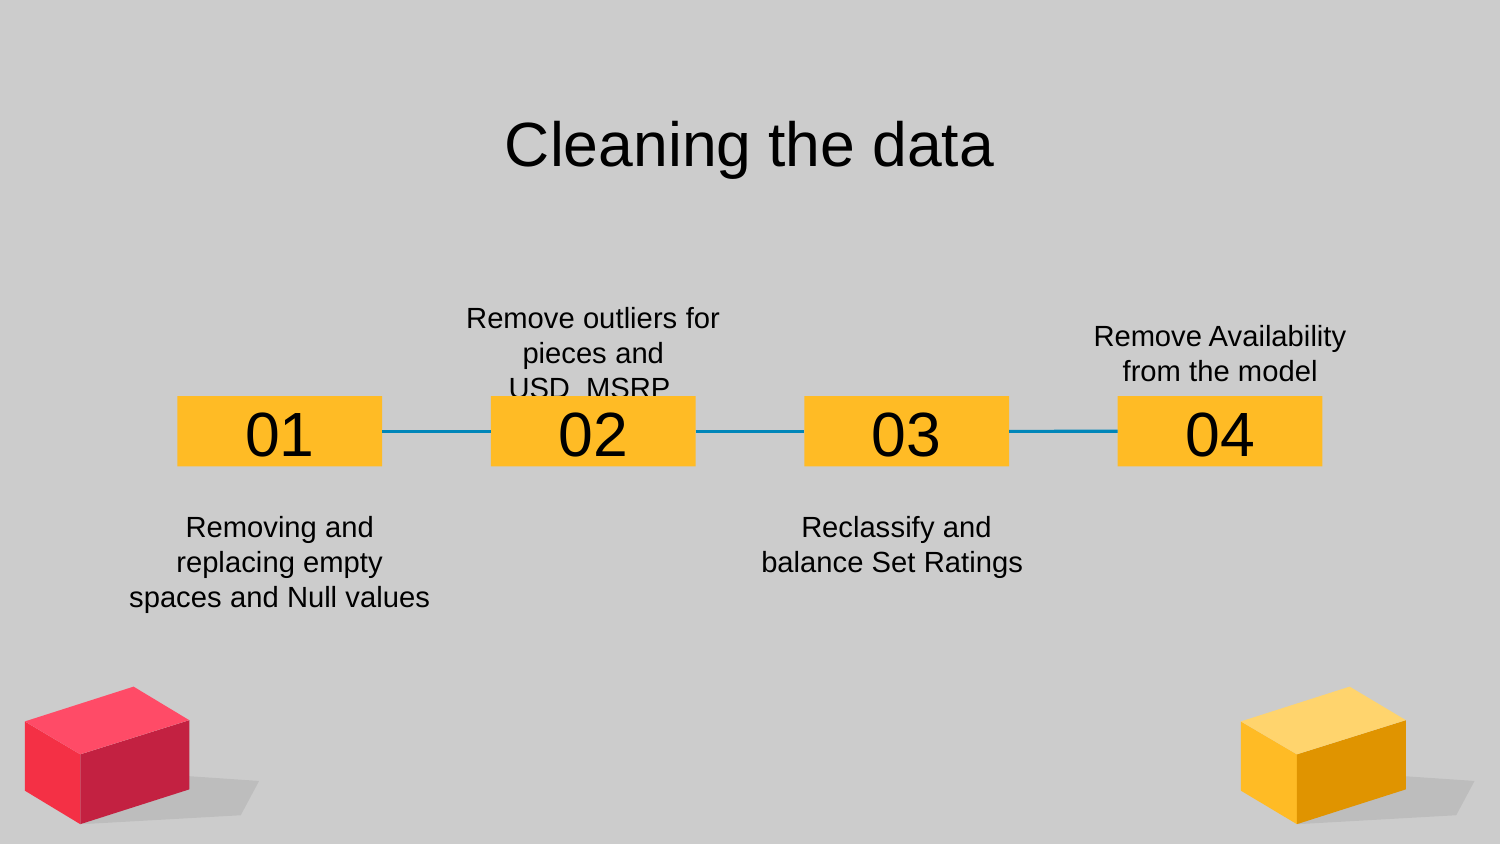

# Cleaning the data
Remove outliers for pieces and USD_MSRP
Remove Availability from the model
01
02
03
04
Removing and replacing empty spaces and Null values
Reclassify and balance Set Ratings